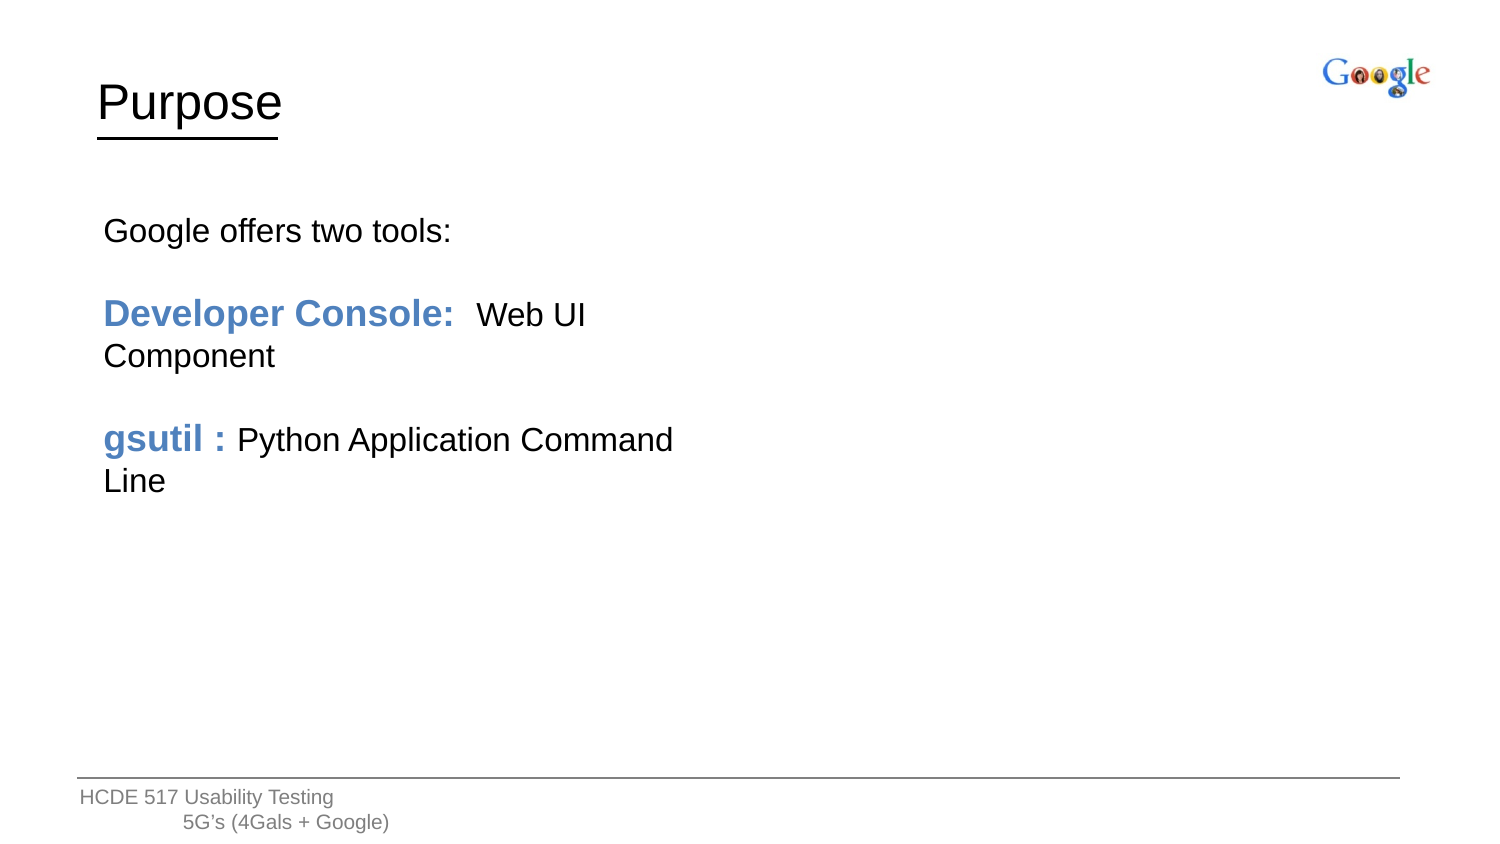

Purpose
Google offers two tools:

Developer Console:  Web UI Component
gsutil : Python Application Command Line